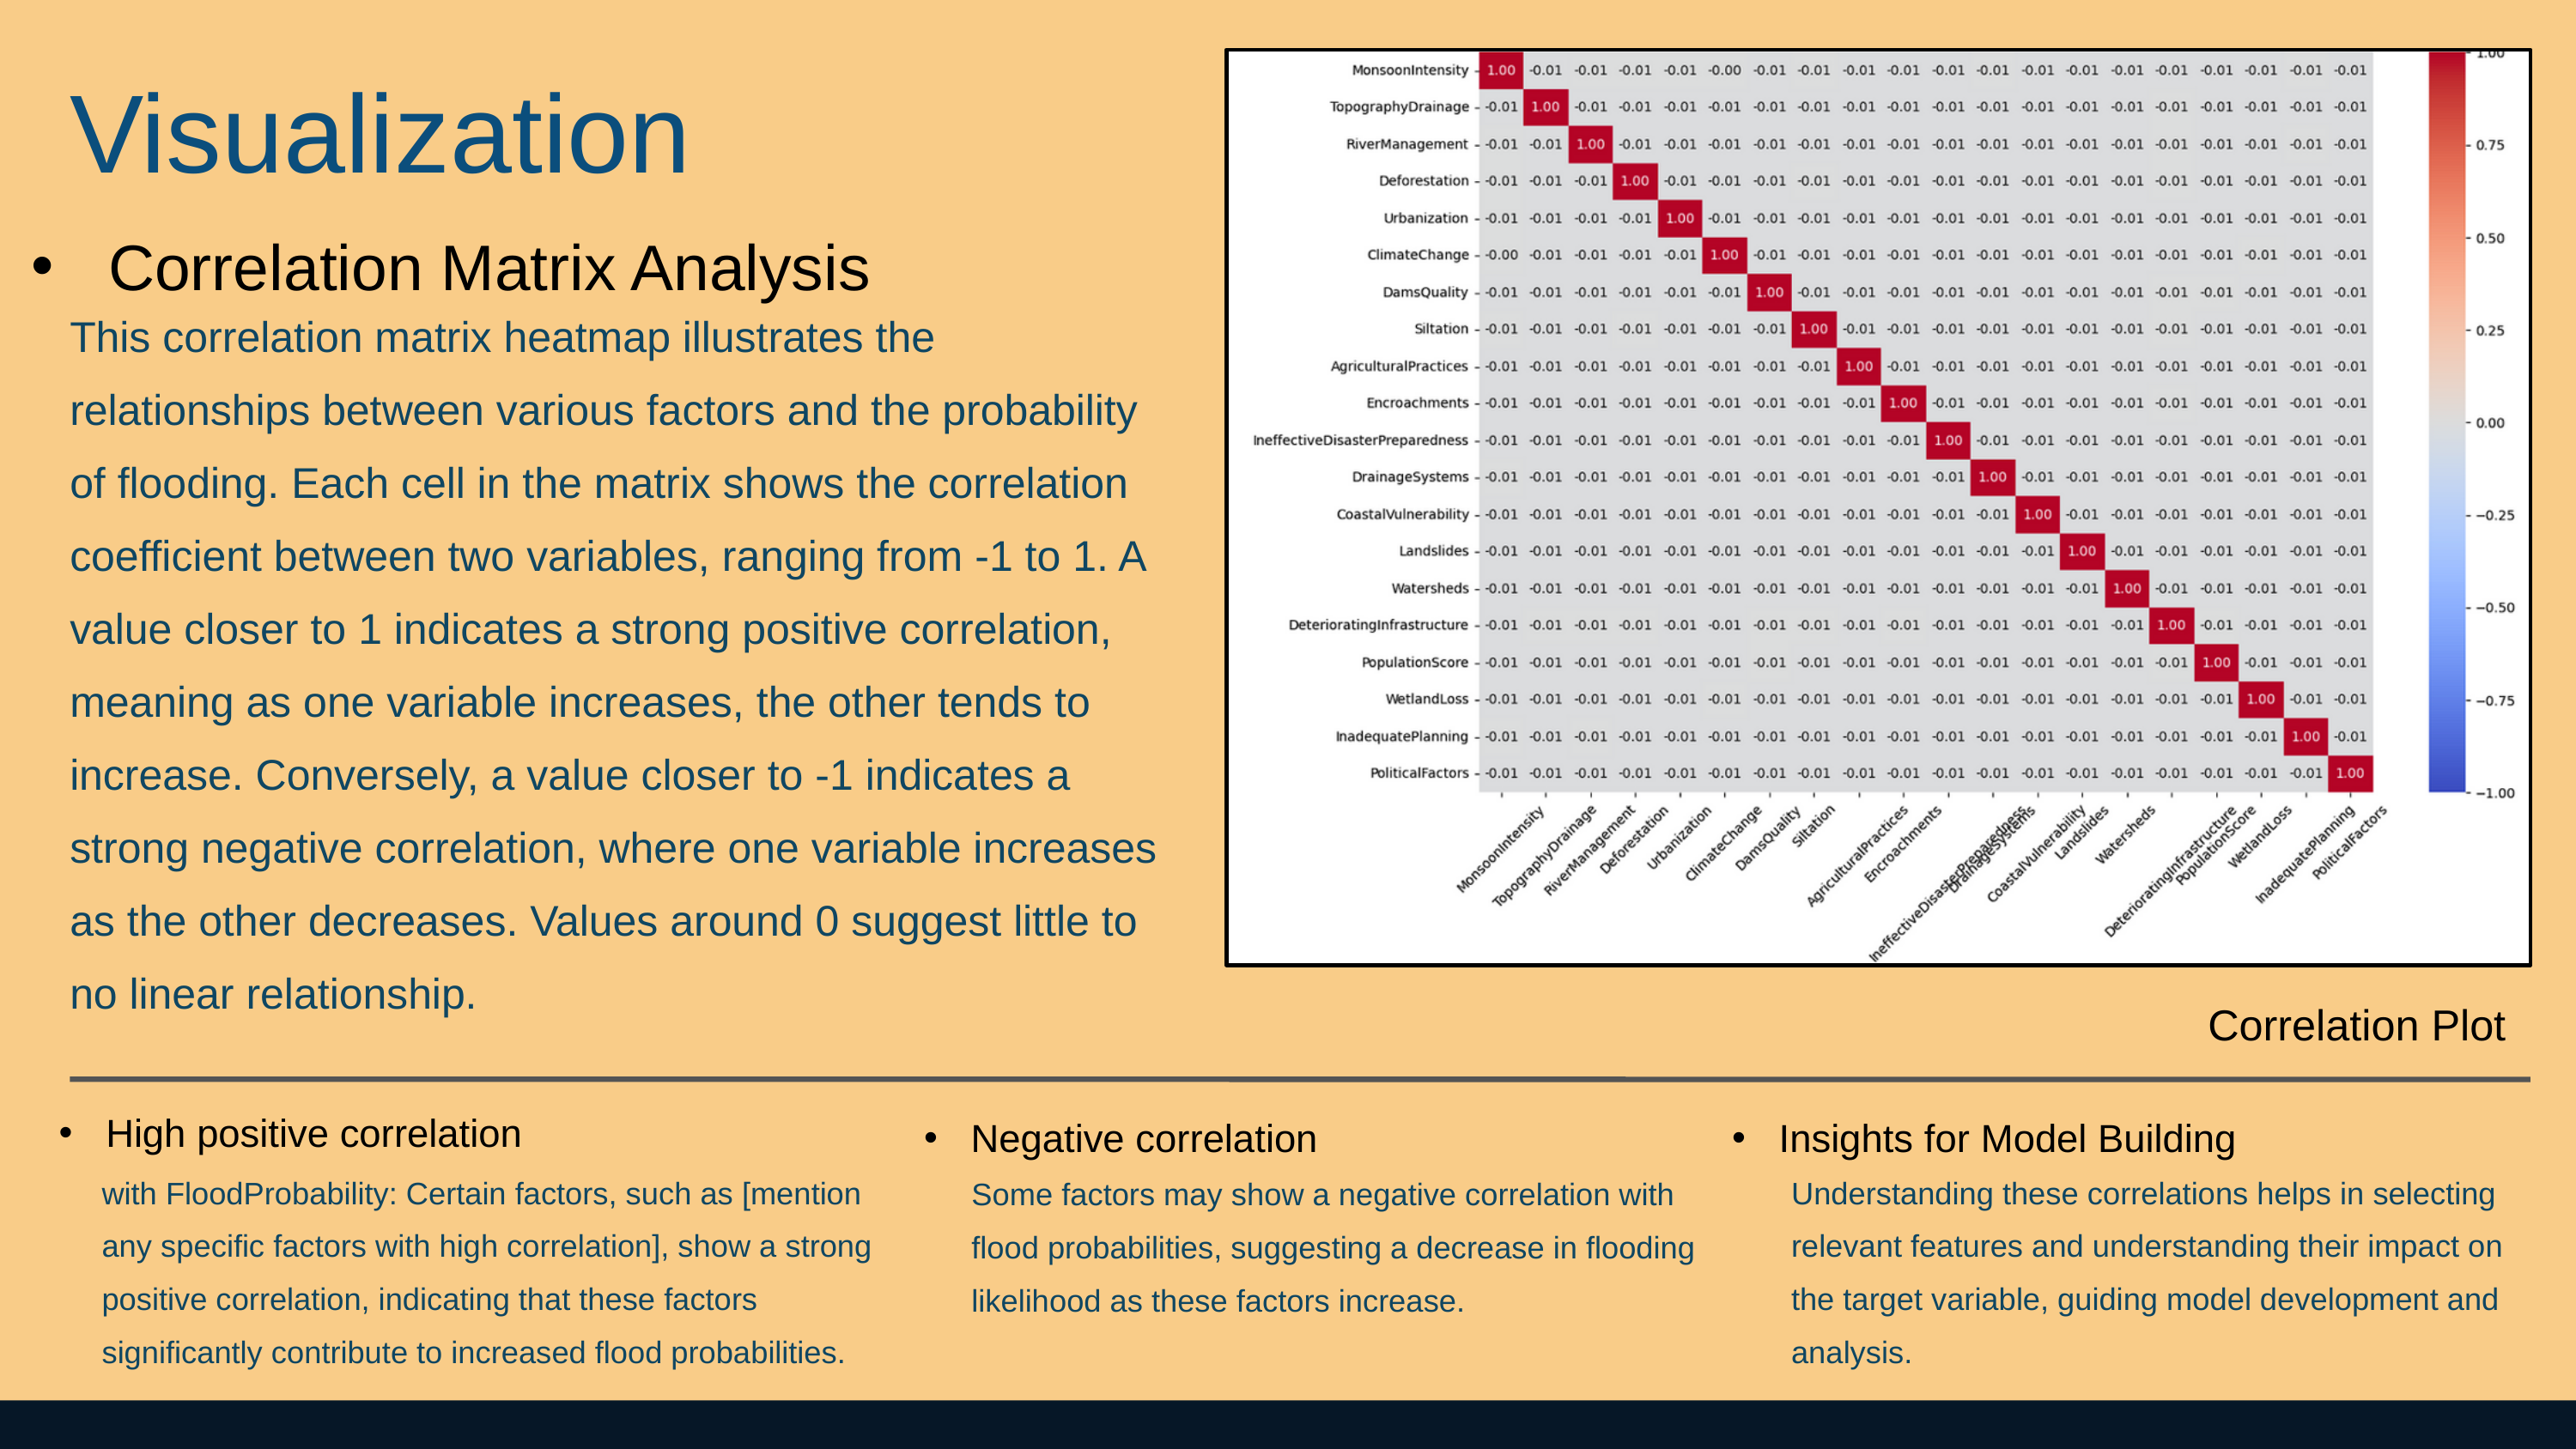

Visualization
Correlation Matrix Analysis
This correlation matrix heatmap illustrates the relationships between various factors and the probability of flooding. Each cell in the matrix shows the correlation coefficient between two variables, ranging from -1 to 1. A value closer to 1 indicates a strong positive correlation, meaning as one variable increases, the other tends to increase. Conversely, a value closer to -1 indicates a strong negative correlation, where one variable increases as the other decreases. Values around 0 suggest little to no linear relationship.

Correlation Plot

High positive correlation
Negative correlation
Insights for Model Building
with FloodProbability: Certain factors, such as [mention any specific factors with high correlation], show a strong positive correlation, indicating that these factors significantly contribute to increased flood probabilities.
Understanding these correlations helps in selecting relevant features and understanding their impact on the target variable, guiding model development and analysis.
Some factors may show a negative correlation with flood probabilities, suggesting a decrease in flooding likelihood as these factors increase.